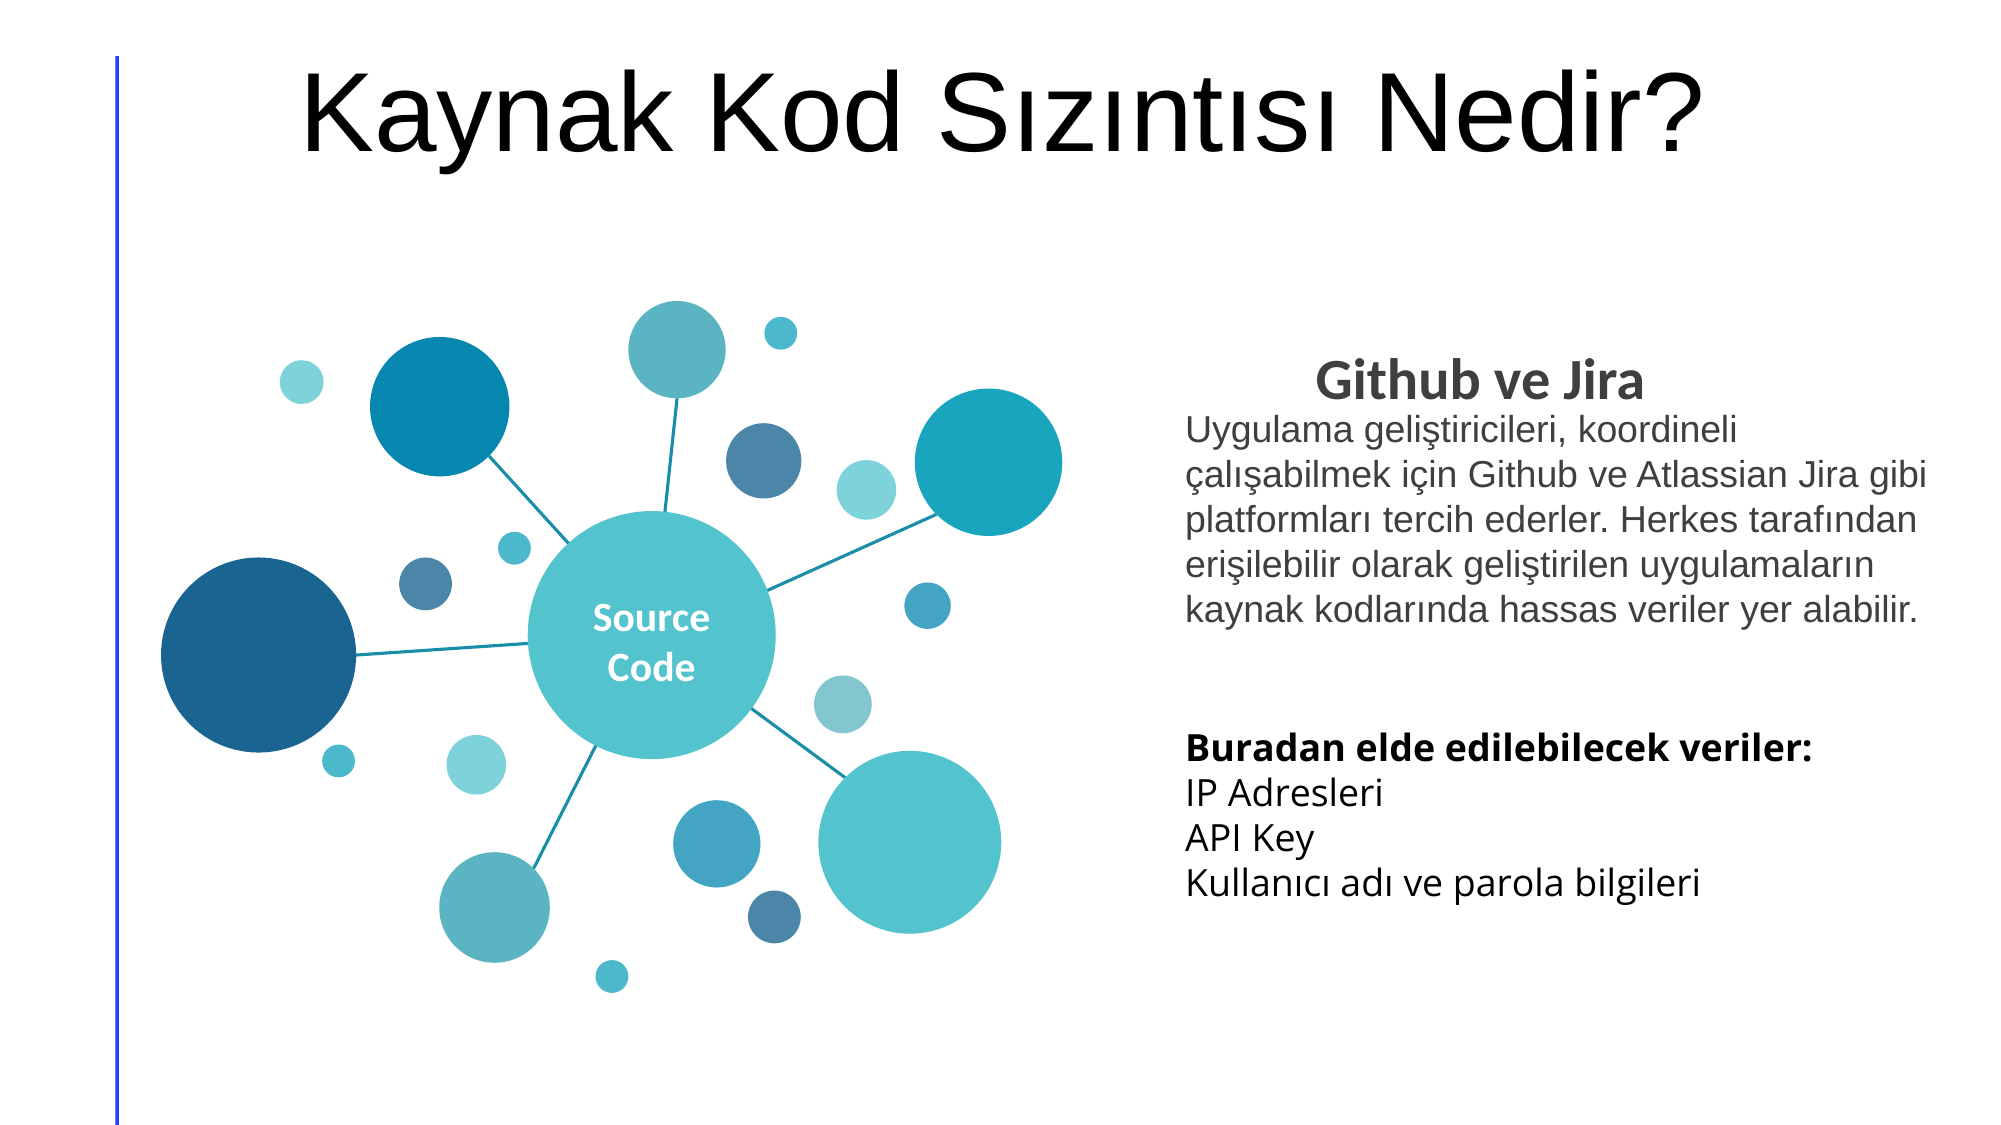

Kaynak Kod Sızıntısı Nedir?

Source
Code

Github ve Jira
Uygulama geliştiricileri, koordineli çalışabilmek için Github ve Atlassian Jira gibi platformları tercih ederler. Herkes tarafından erişilebilir olarak geliştirilen uygulamaların kaynak kodlarında hassas veriler yer alabilir.
Buradan elde edilebilecek veriler:
IP Adresleri
API Key
Kullanıcı adı ve parola bilgileri